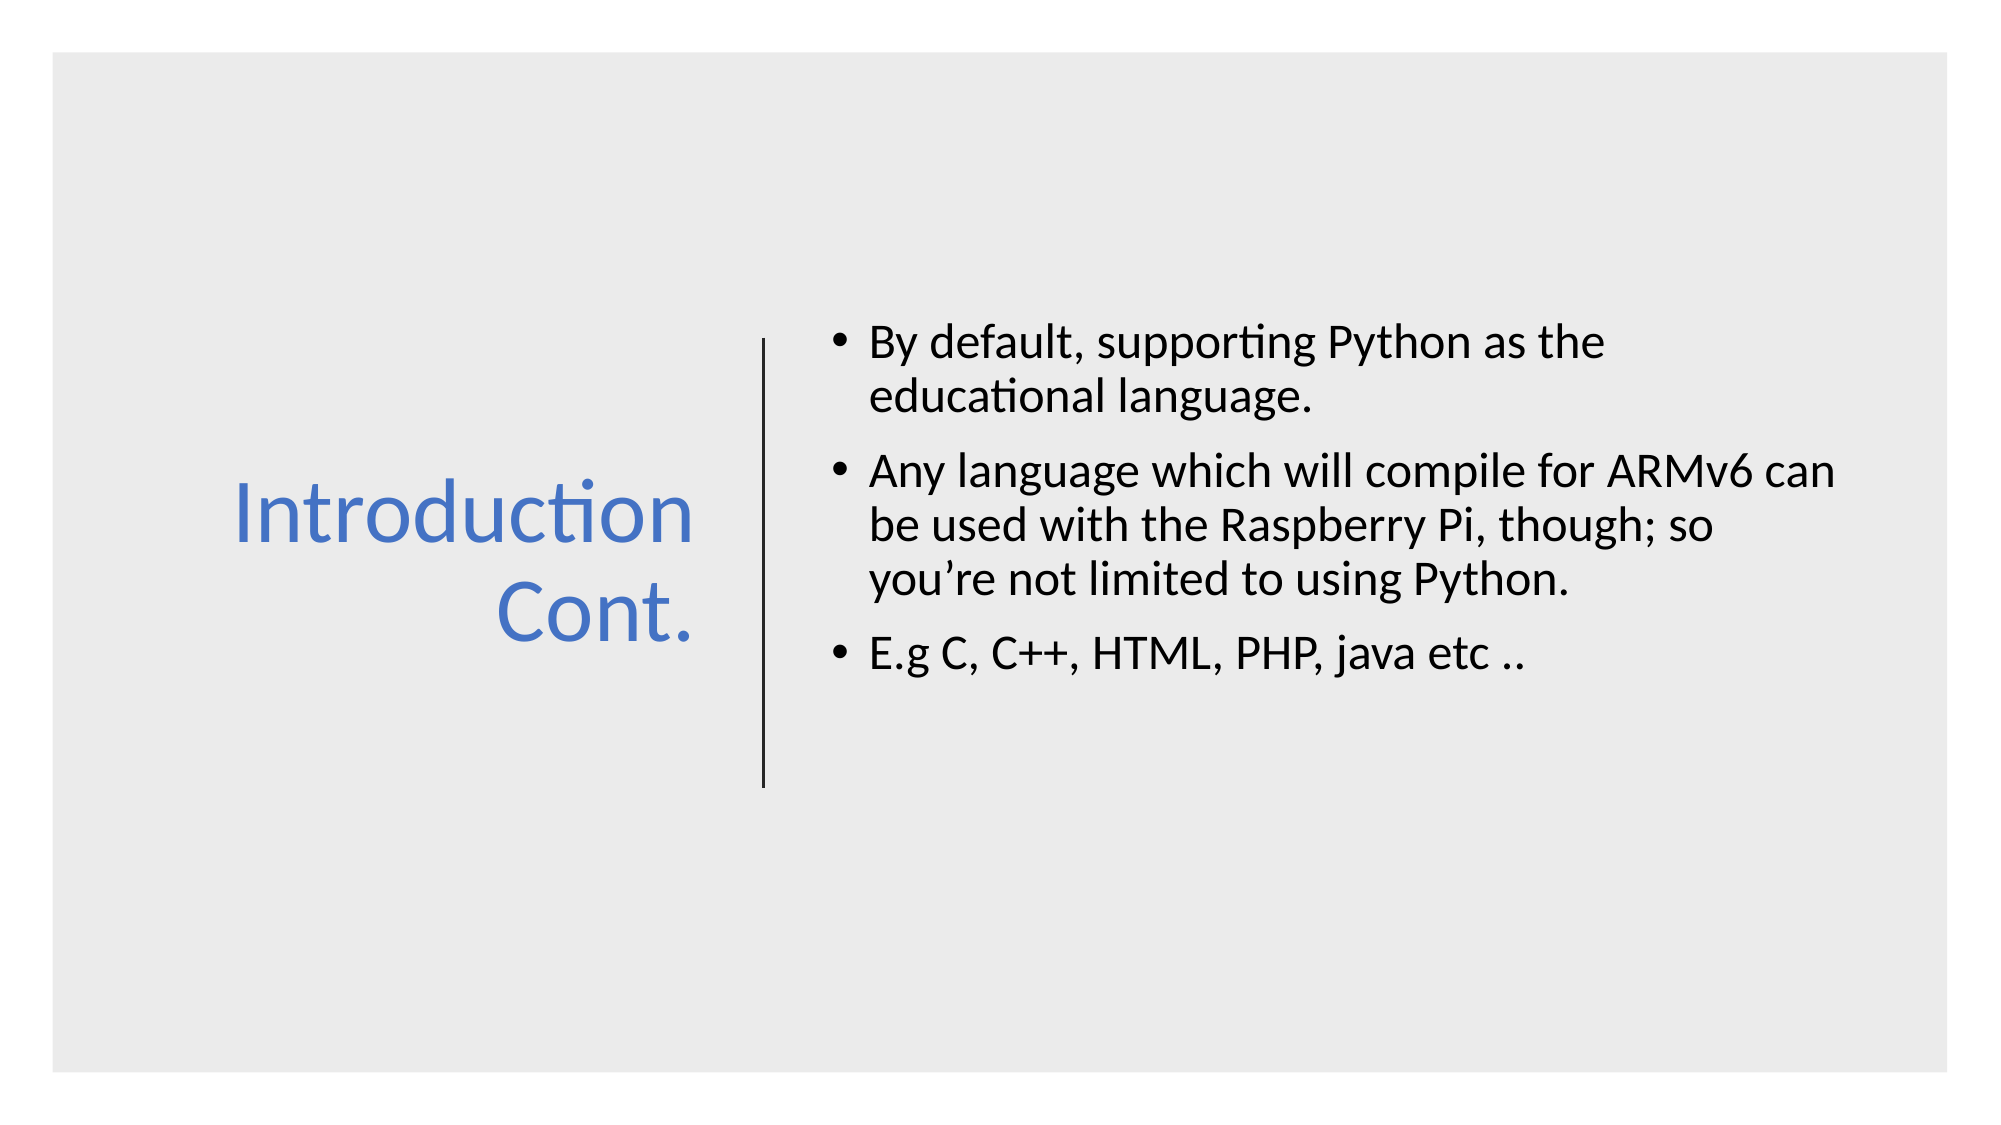

# Introduction Cont.
By default, supporting Python as the educational language.
Any language which will compile for ARMv6 can be used with the Raspberry Pi, though; so you’re not limited to using Python.
E.g C, C++, HTML, PHP, java etc ..